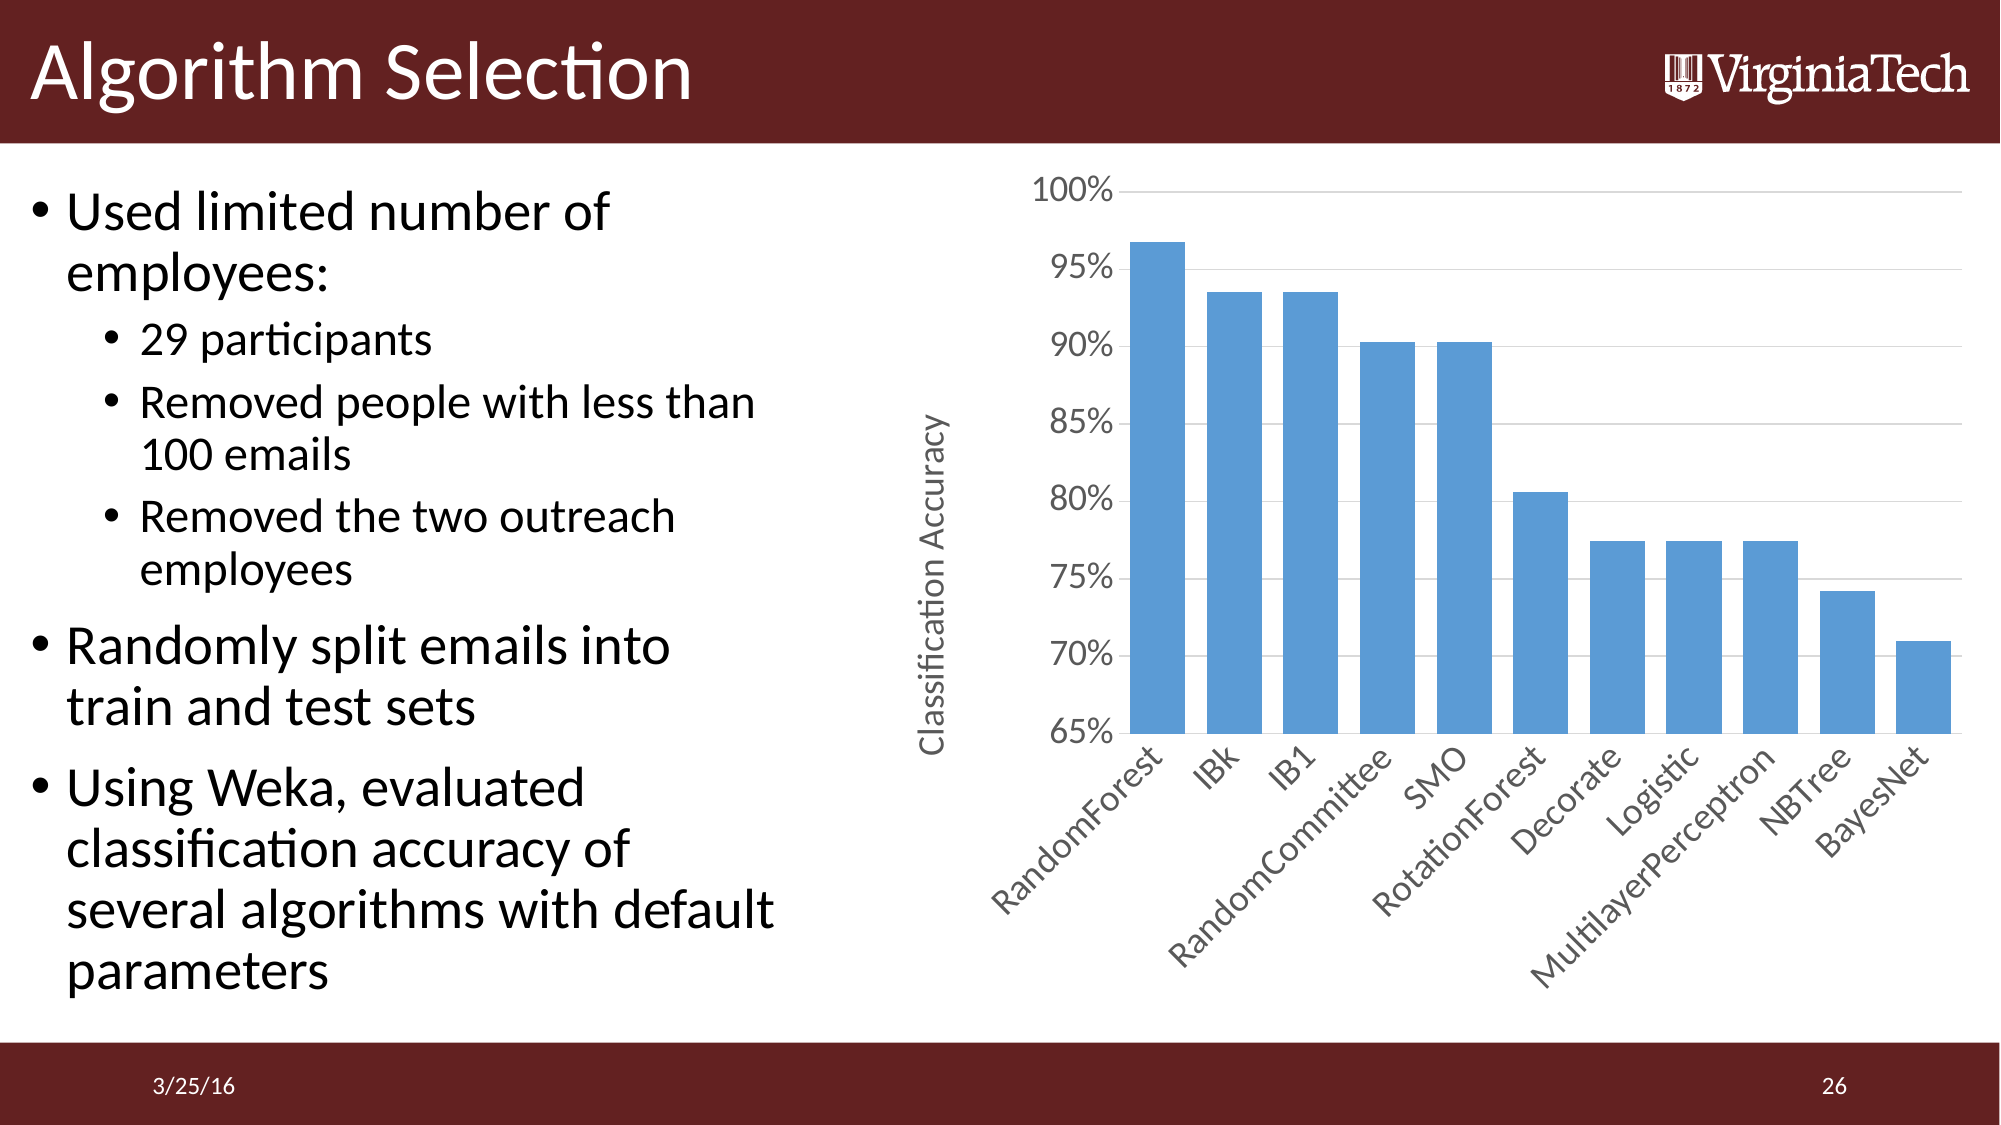

# Algorithm Selection

### Chart

| Category | 50/50_2 |
|---|---|
| RandomForest | 0.967742 |
| IBk | 0.935484 |
| IB1 | 0.935484 |
| RandomCommittee | 0.903226 |
| SMO | 0.903226 |
| RotationForest | 0.806452 |
| Decorate | 0.774194 |
| Logistic | 0.774194 |
| MultilayerPerceptron | 0.774191 |
| NBTree | 0.741935 |
| BayesNet | 0.709677 |
Used limited number of employees:
29 participants
Removed people with less than 100 emails
Removed the two outreach employees
Randomly split emails into train and test sets
Using Weka, evaluated classification accuracy of several algorithms with default parameters
3/25/16

26